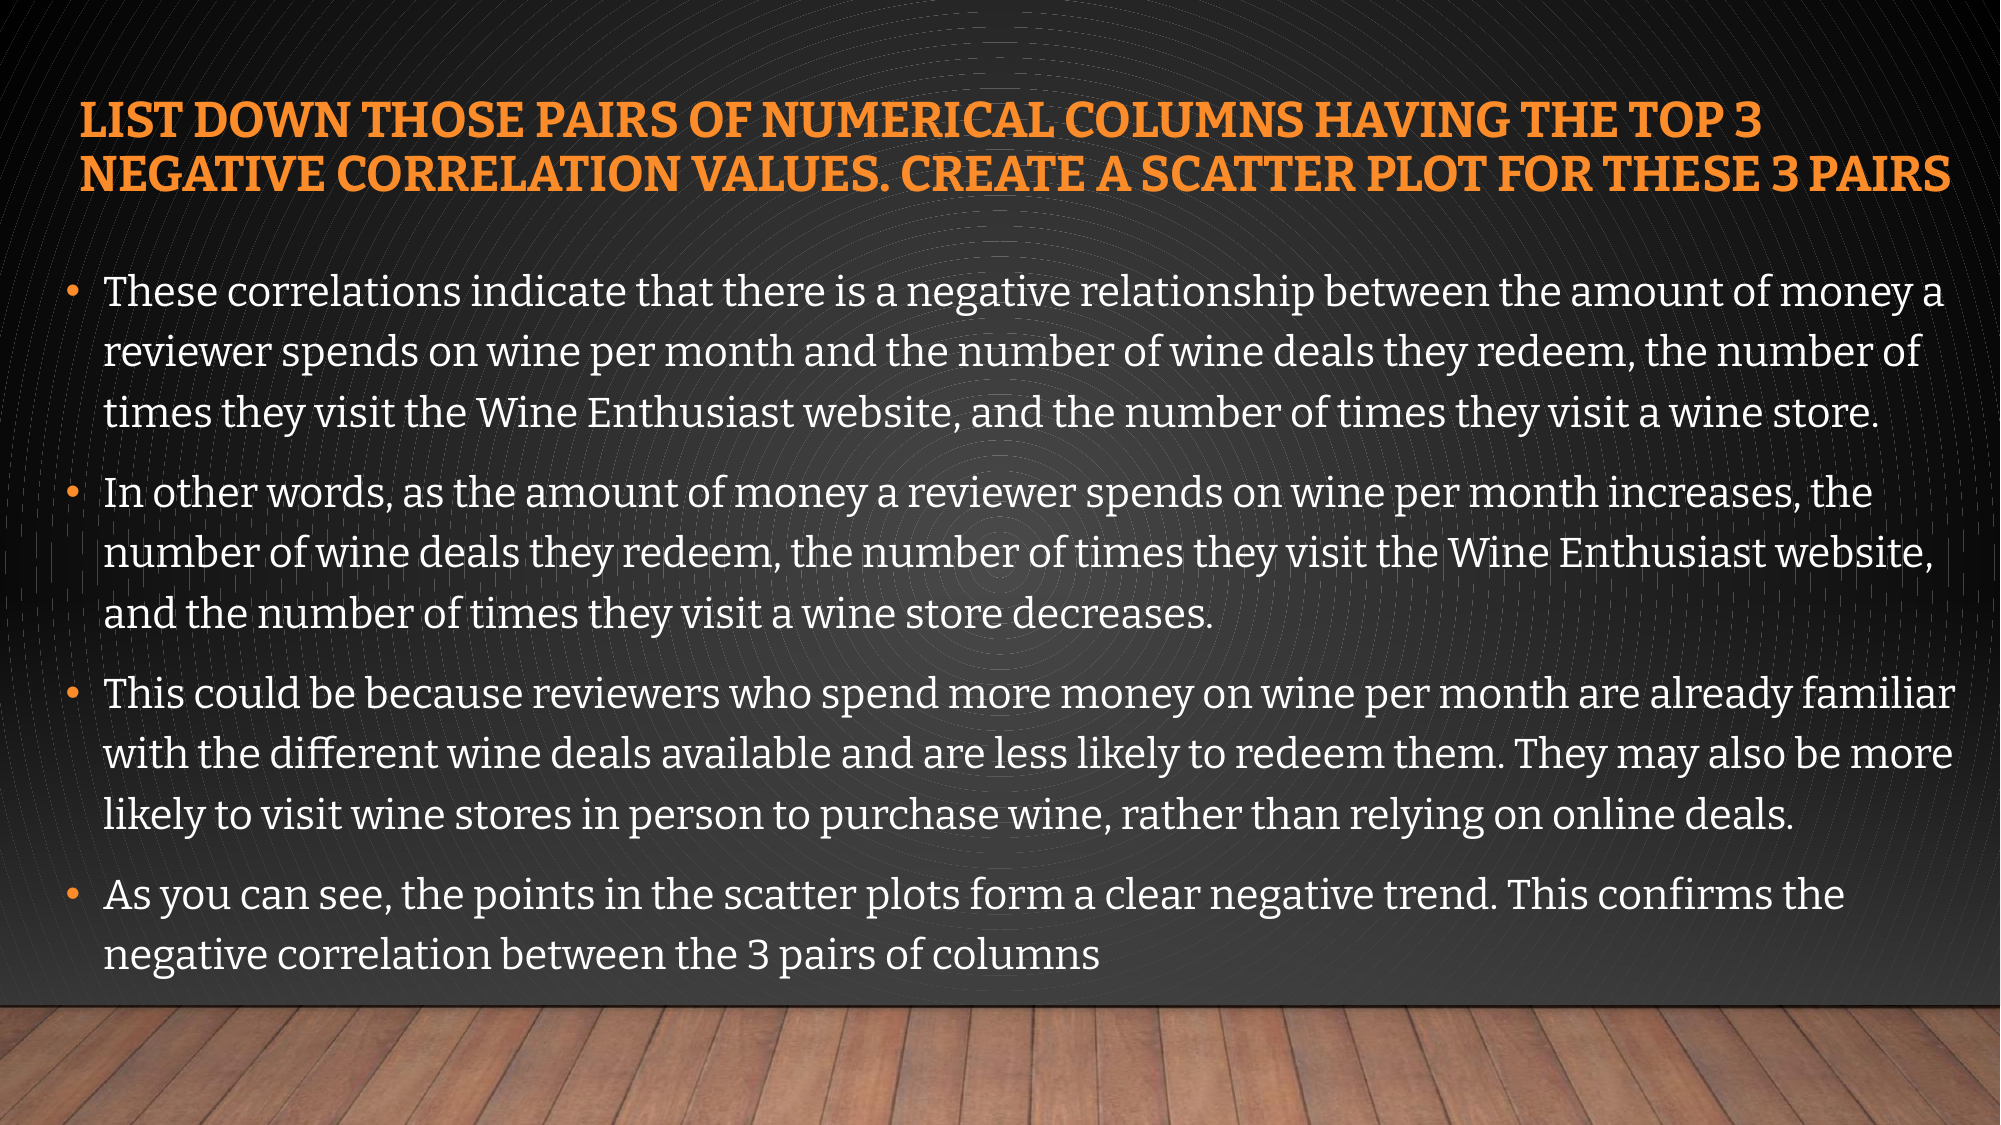

# LIST DOWN THOSE PAIRS OF NUMERICAL COLUMNS HAVING THE TOP 3 NEGATIVE CORRELATION VALUES. CREATE A SCATTER PLOT FOR THESE 3 PAIRS
These correlations indicate that there is a negative relationship between the amount of money a reviewer spends on wine per month and the number of wine deals they redeem, the number of times they visit the Wine Enthusiast website, and the number of times they visit a wine store.
In other words, as the amount of money a reviewer spends on wine per month increases, the number of wine deals they redeem, the number of times they visit the Wine Enthusiast website, and the number of times they visit a wine store decreases.
This could be because reviewers who spend more money on wine per month are already familiar with the different wine deals available and are less likely to redeem them. They may also be more likely to visit wine stores in person to purchase wine, rather than relying on online deals.
As you can see, the points in the scatter plots form a clear negative trend. This confirms the negative correlation between the 3 pairs of columns